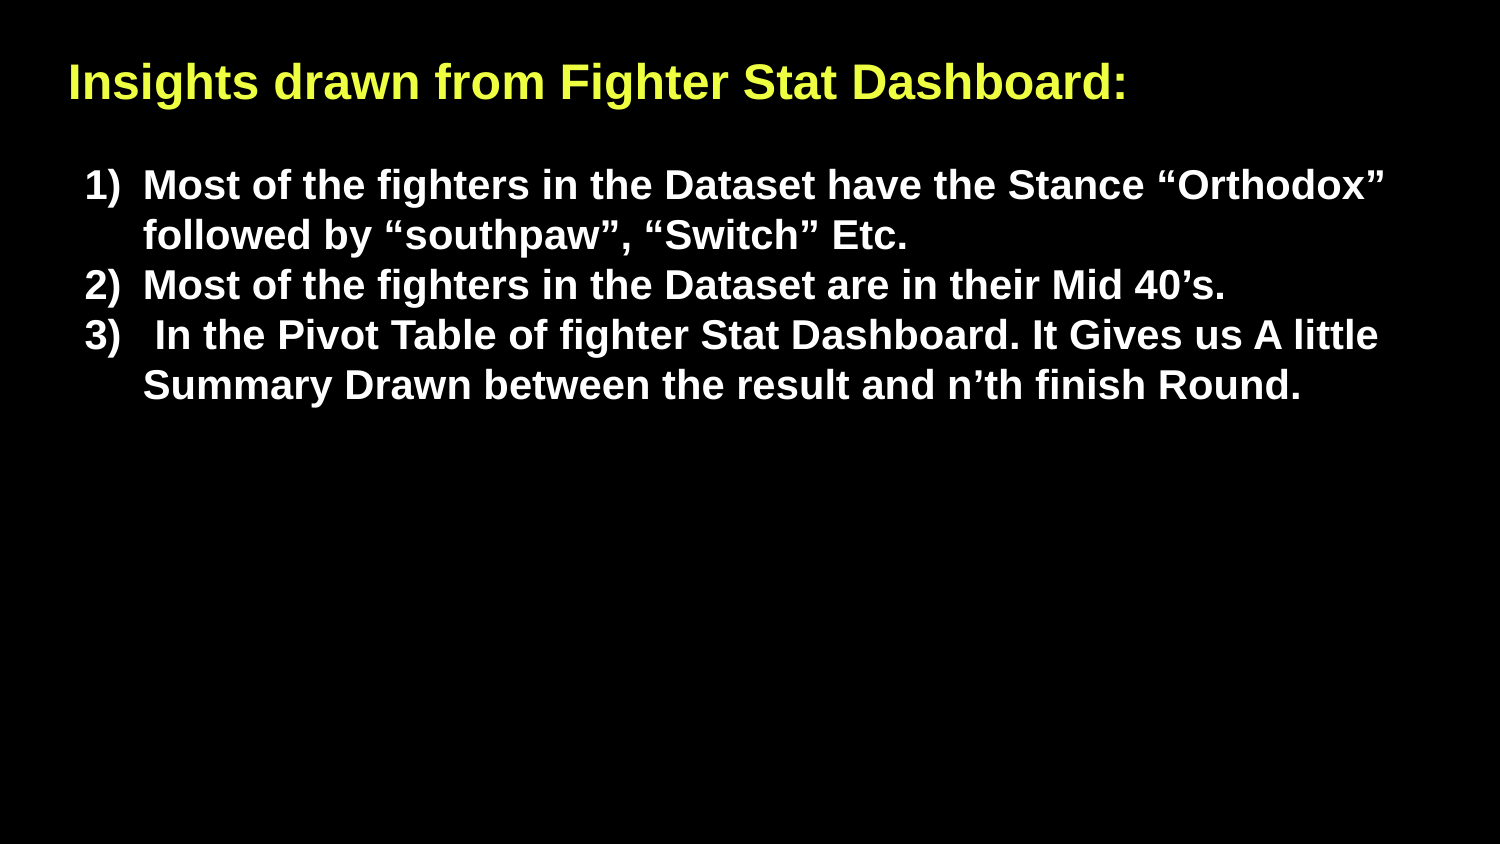

Insights drawn from Fighter Stat Dashboard:

Most of the fighters in the Dataset have the Stance “Orthodox” followed by “southpaw”, “Switch” Etc.
Most of the fighters in the Dataset are in their Mid 40’s.
 In the Pivot Table of fighter Stat Dashboard. It Gives us A little Summary Drawn between the result and n’th finish Round.